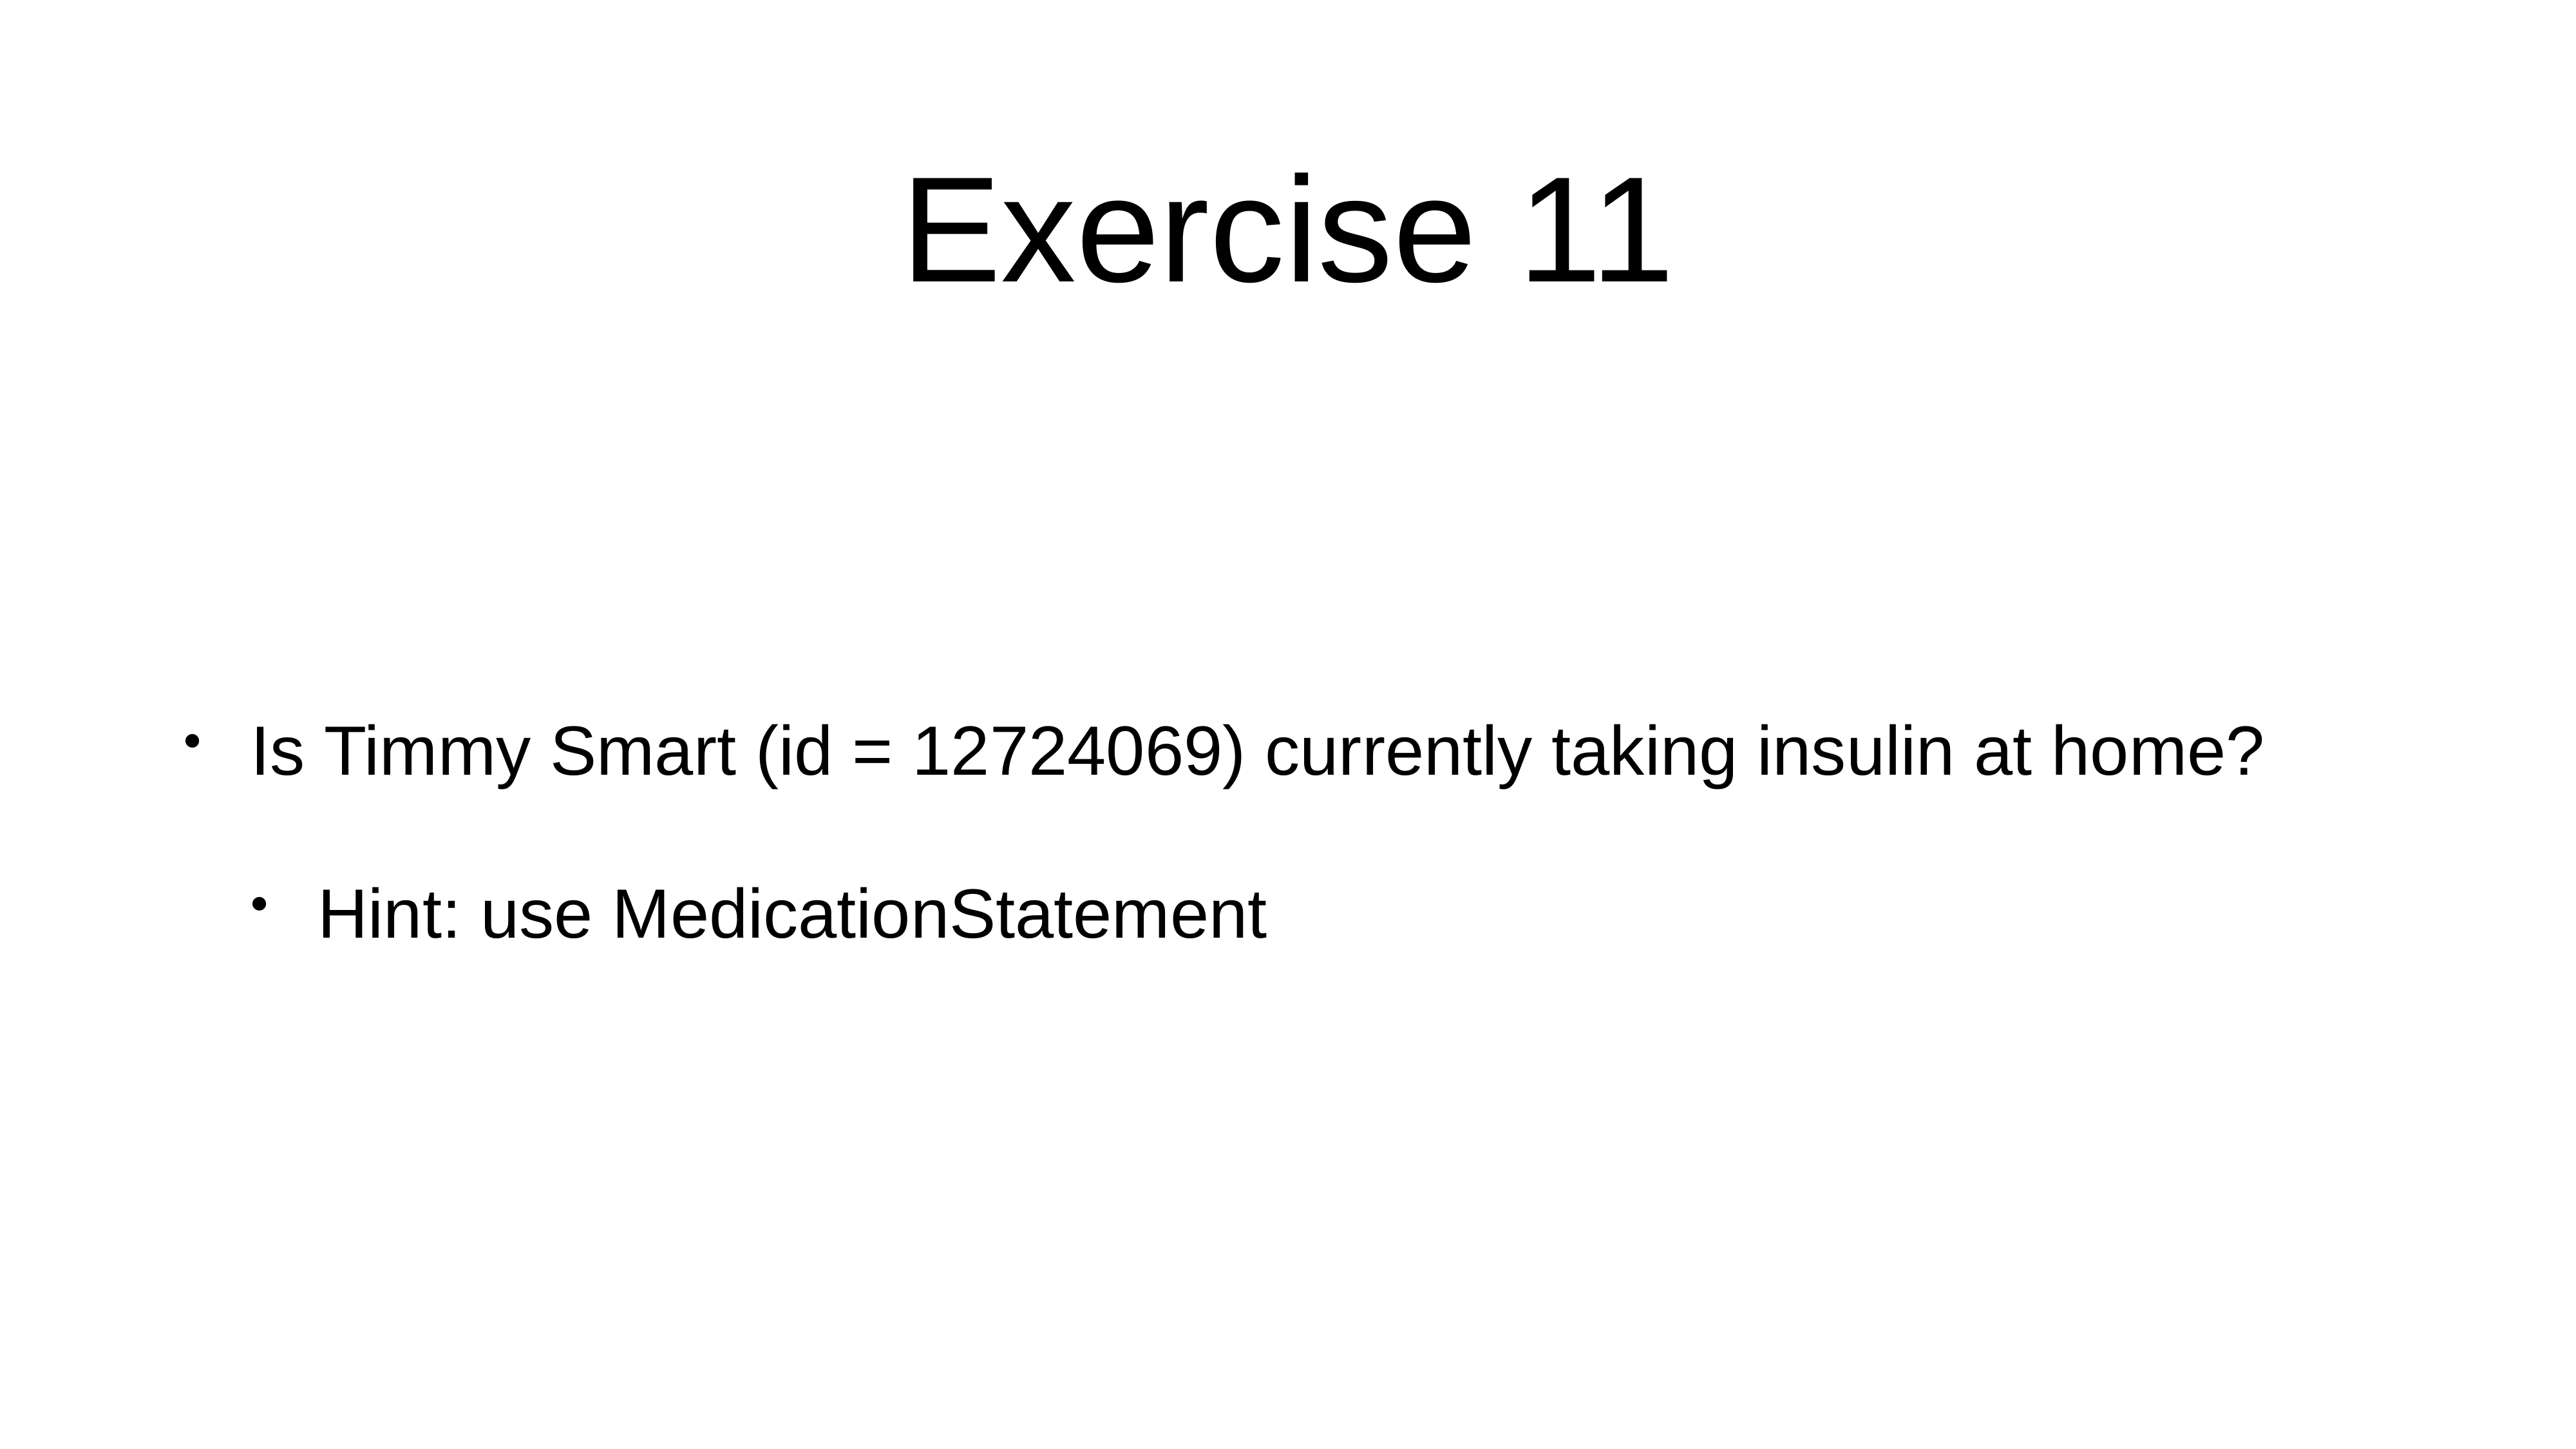

# Exercise 11
Is Timmy Smart (id = 12724069) currently taking insulin at home?
Hint: use MedicationStatement